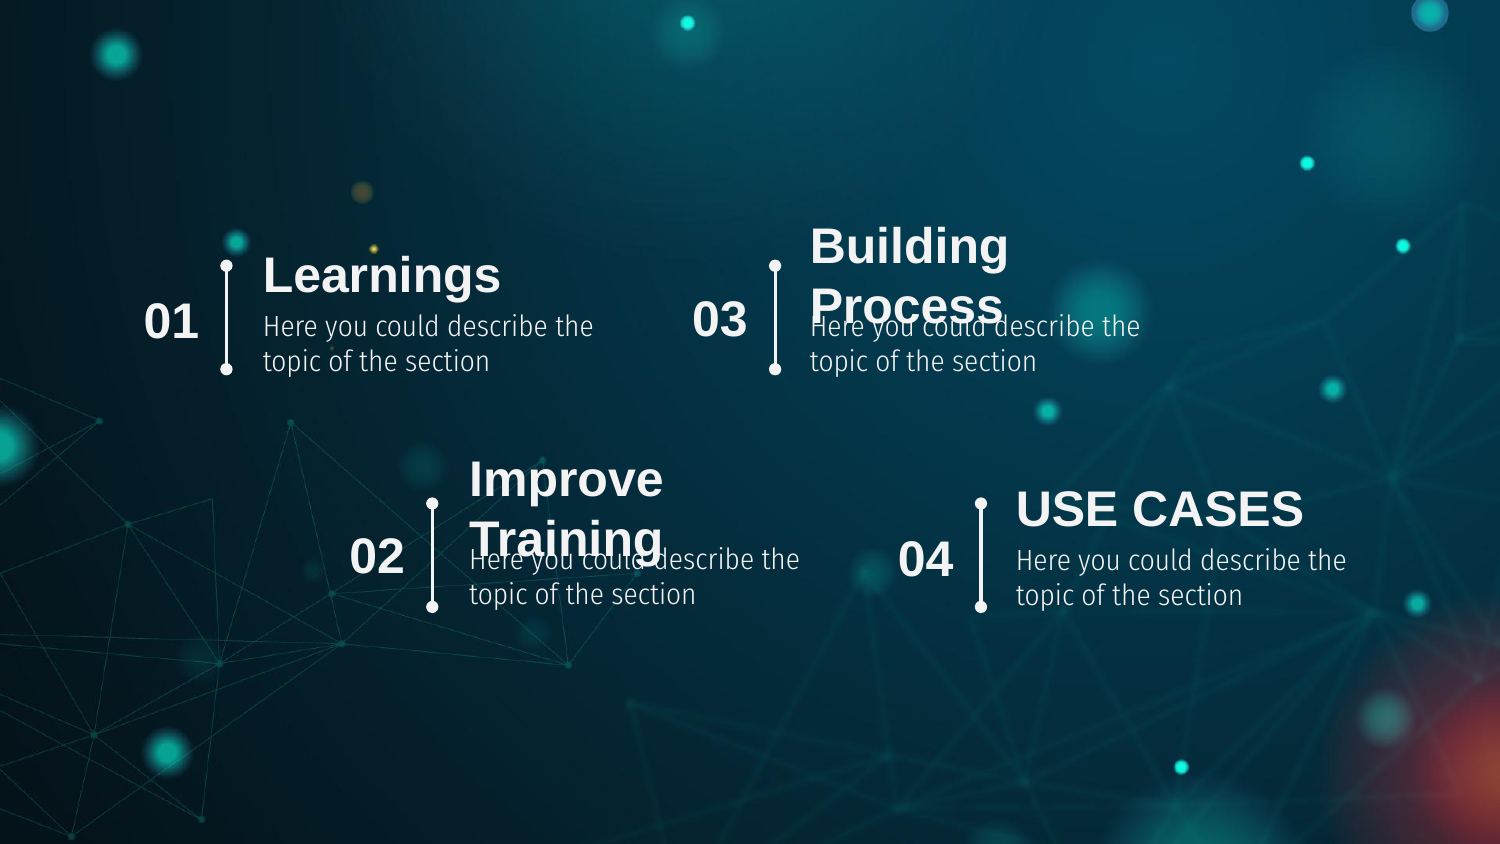

# Learnings
Building Process
03
01
Here you could describe the topic of the section
Here you could describe the topic of the section
Improve Training
USE CASES
02
04
Here you could describe the topic of the section
Here you could describe the topic of the section